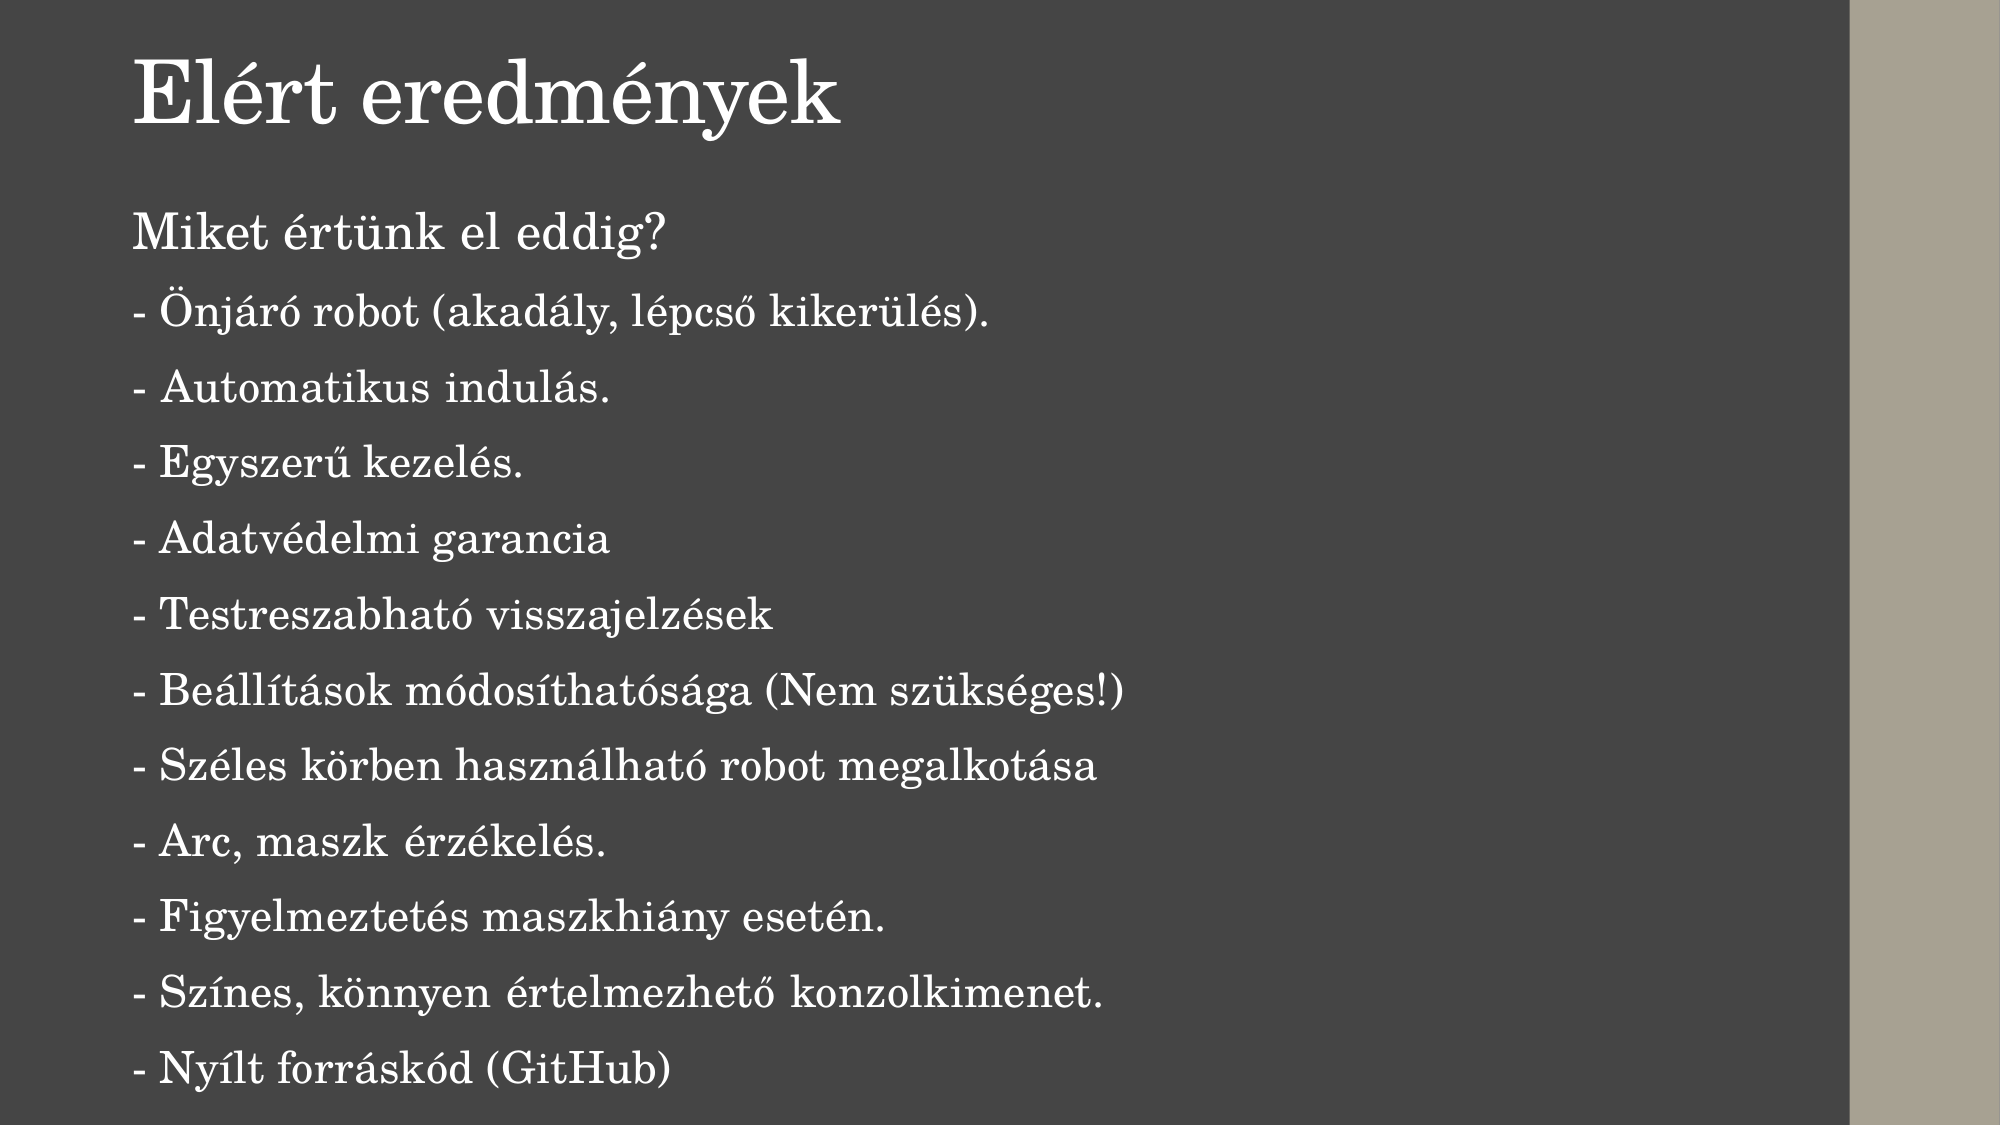

# Elért eredmények
Miket értünk el eddig?
- Önjáró robot (akadály, lépcső kikerülés).
- Automatikus indulás.
- Egyszerű kezelés.
- Adatvédelmi garancia
- Testreszabható visszajelzések
- Beállítások módosíthatósága (Nem szükséges!)
- Széles körben használható robot megalkotása
- Arc, maszk érzékelés.
- Figyelmeztetés maszkhiány esetén.
- Színes, könnyen értelmezhető konzolkimenet.
- Nyílt forráskód (GitHub)